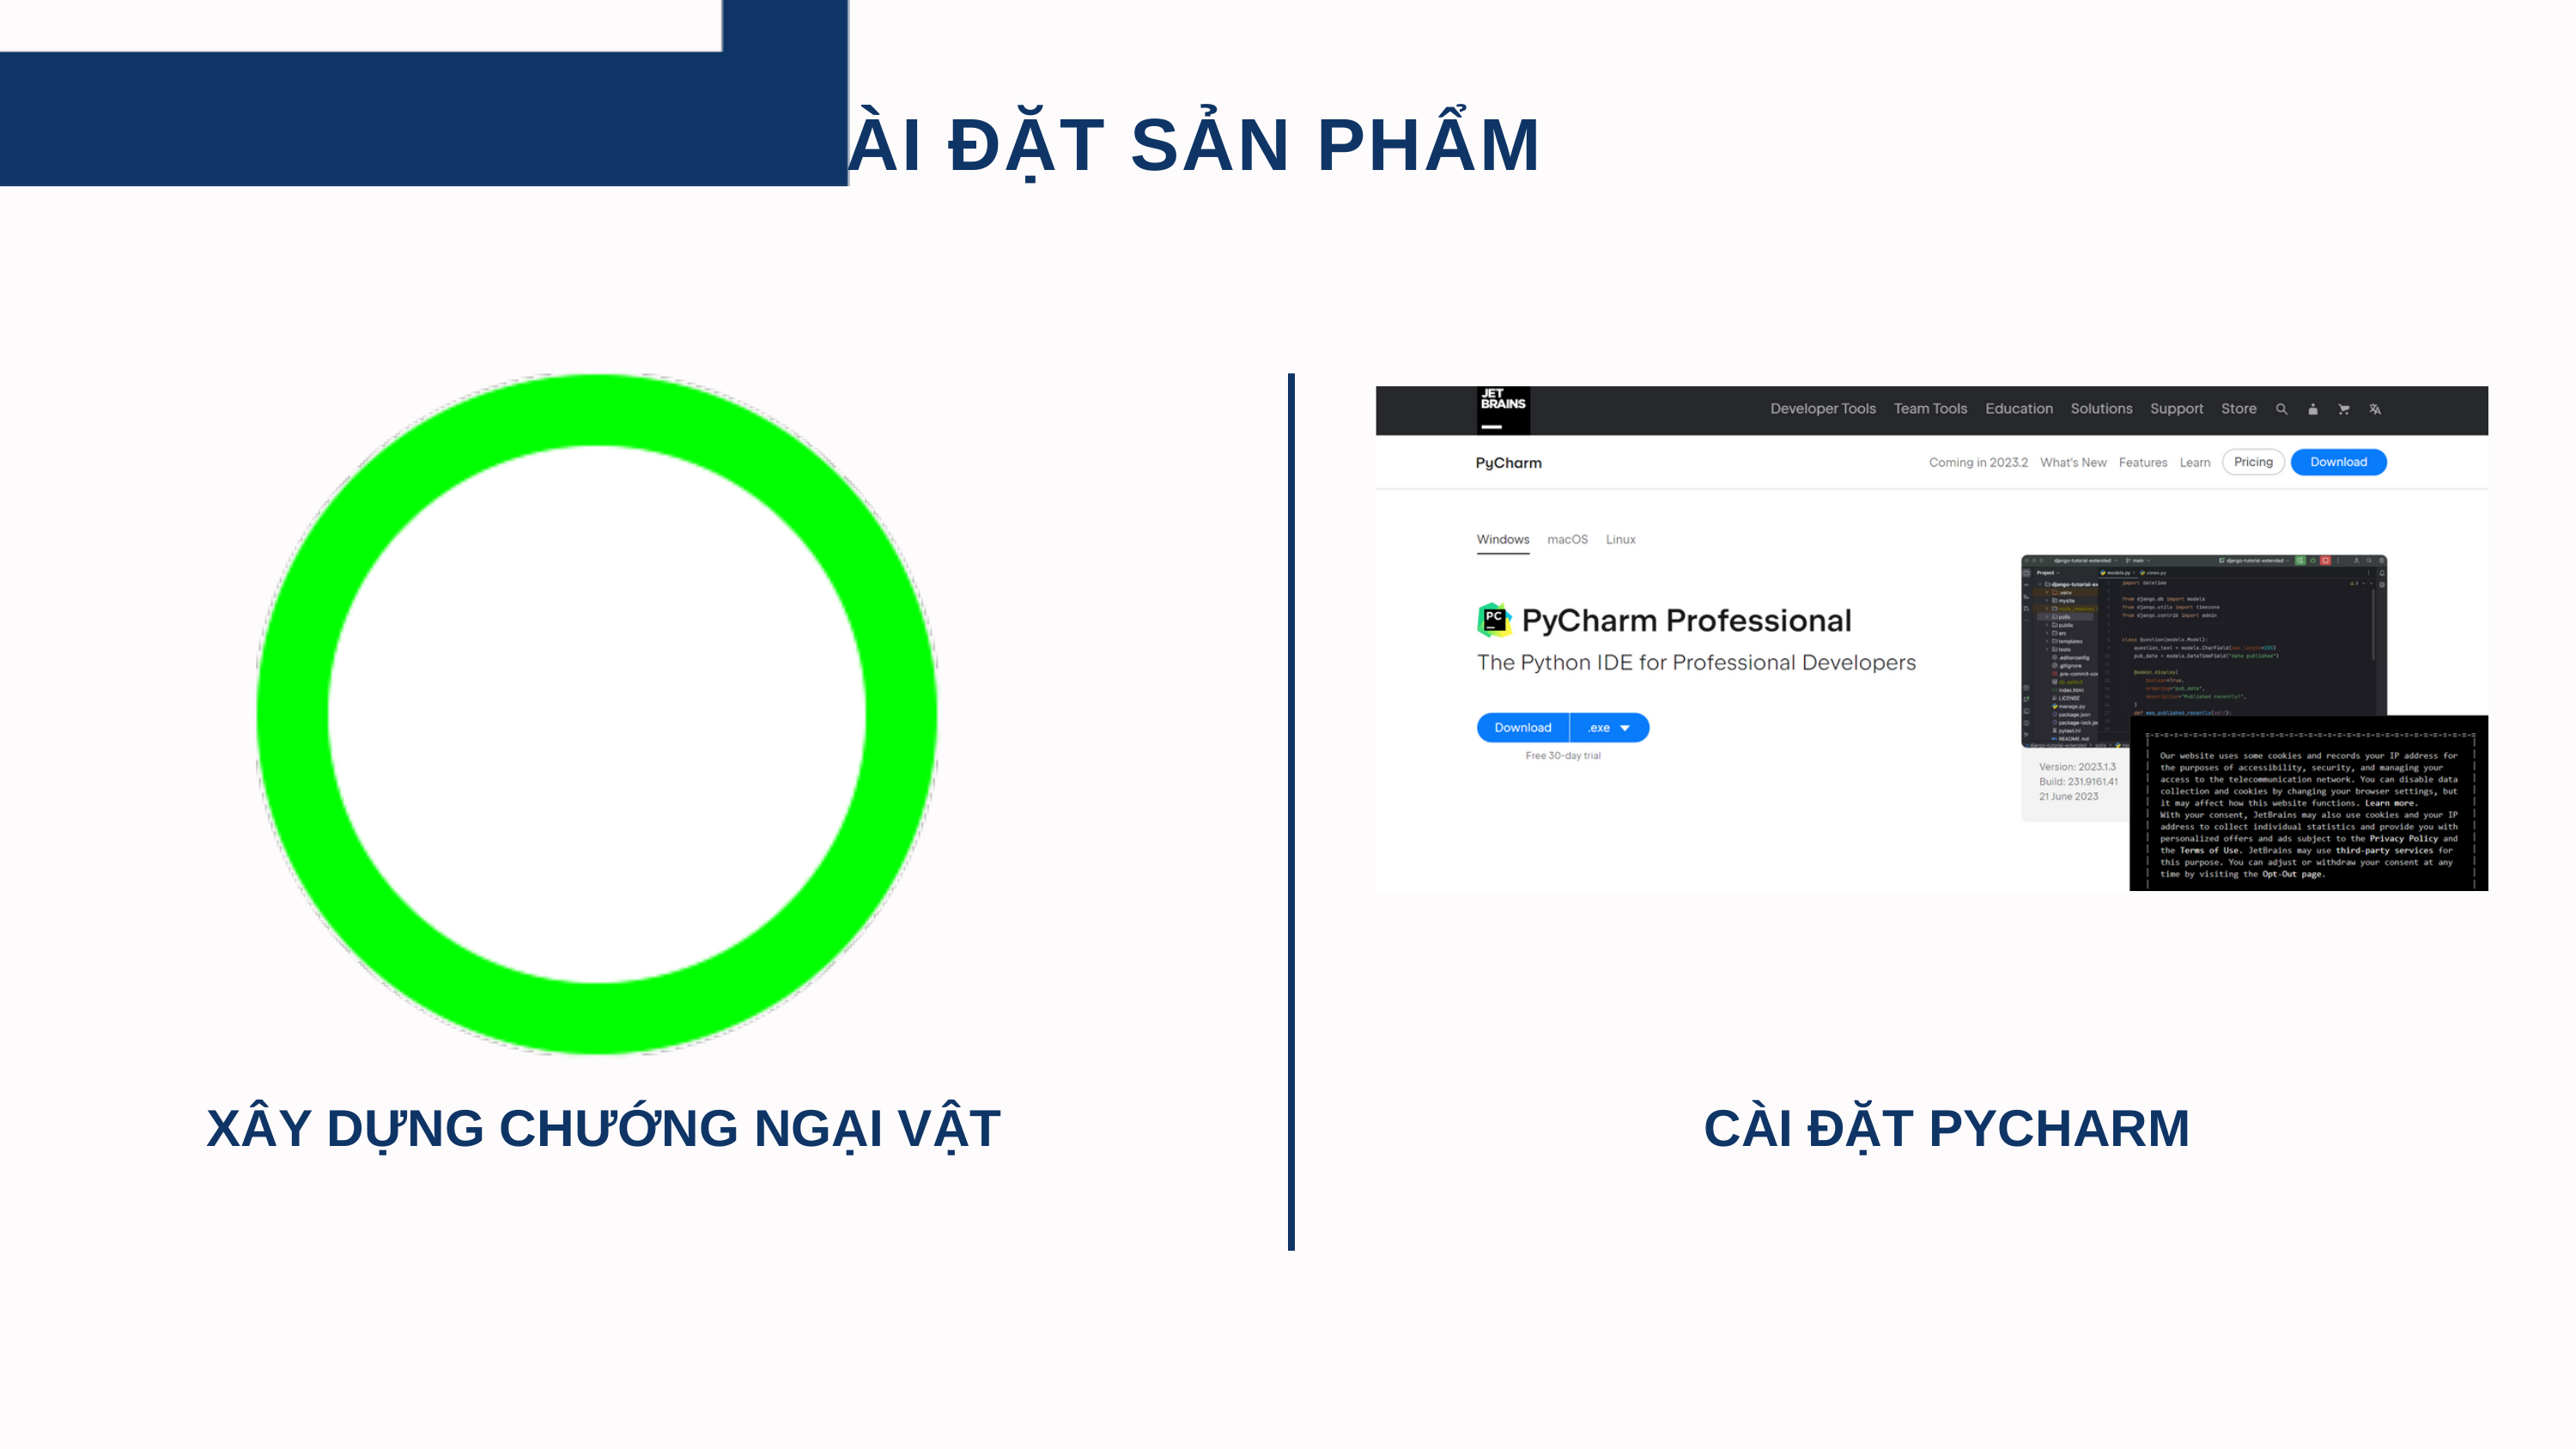

3. CÁCH LẮP RÁP, CÀI ĐẶT SẢN PHẨM

CÀI ĐẶT PYCHARM
XÂY DỰNG CHƯỚNG NGẠI VẬT